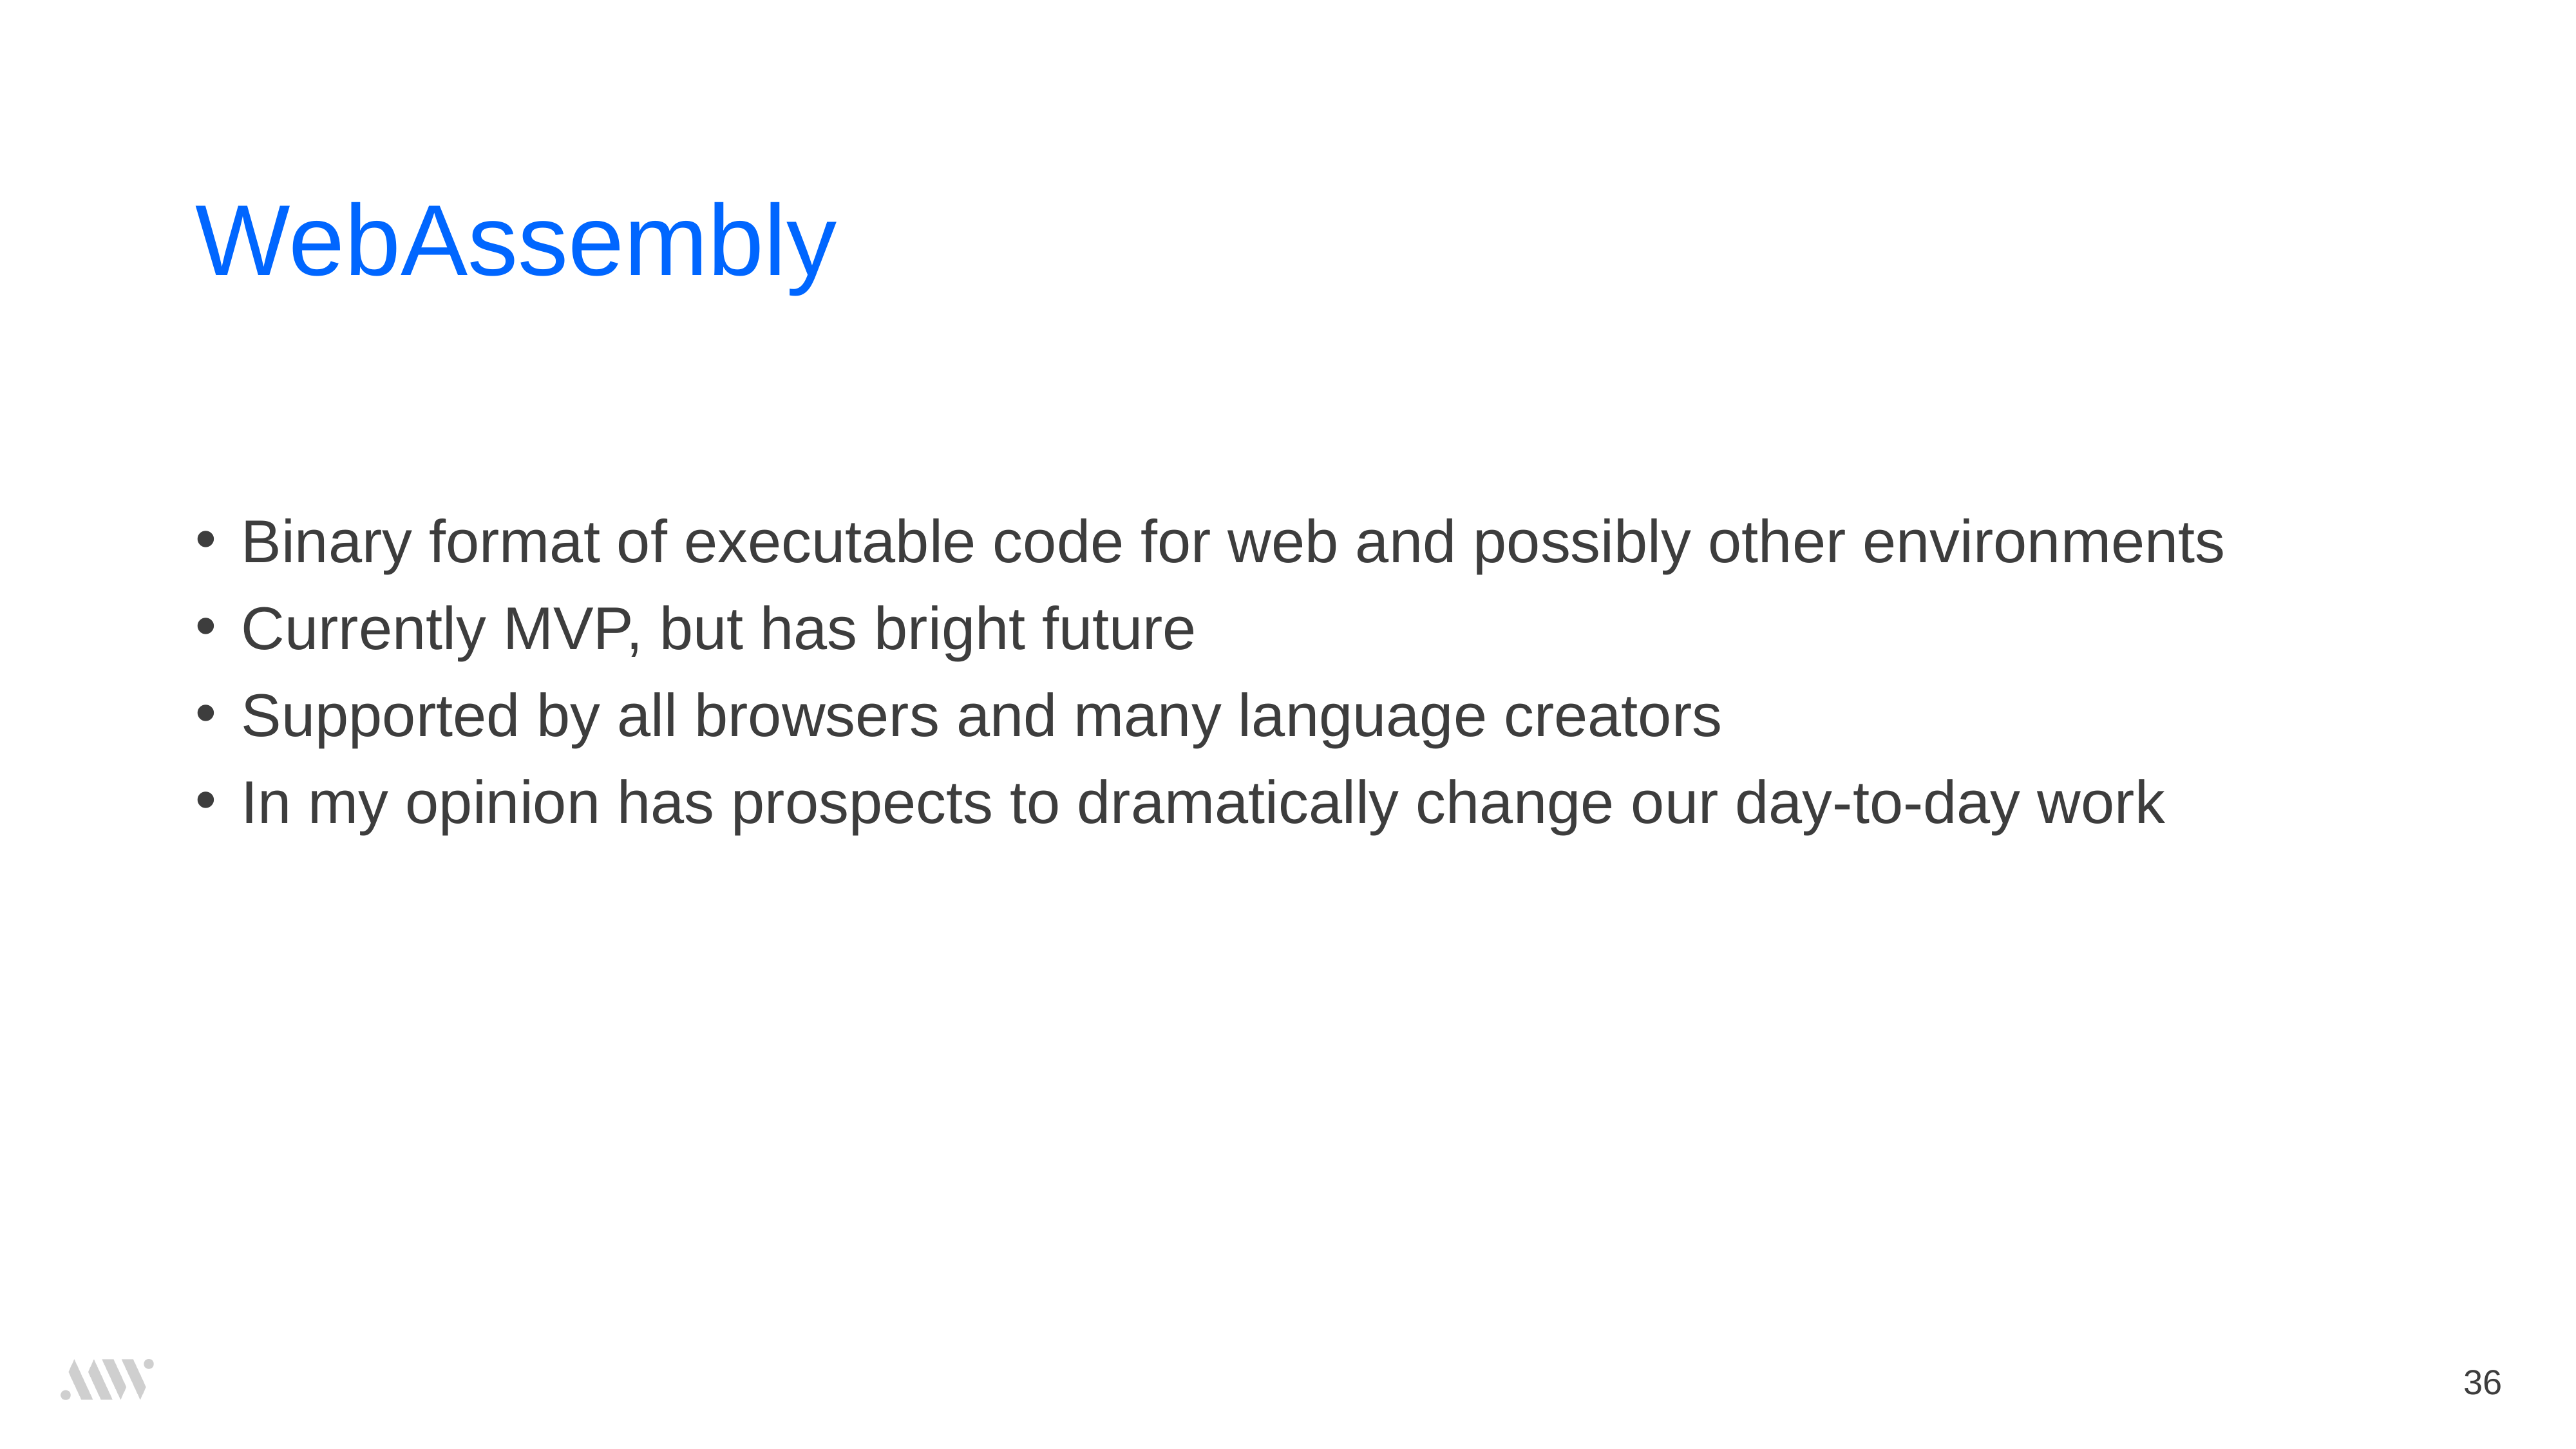

# WebAssembly

Binary format of executable code for web and possibly other environments
Currently MVP, but has bright future
Supported by all browsers and many language creators
In my opinion has prospects to dramatically change our day-to-day work
36